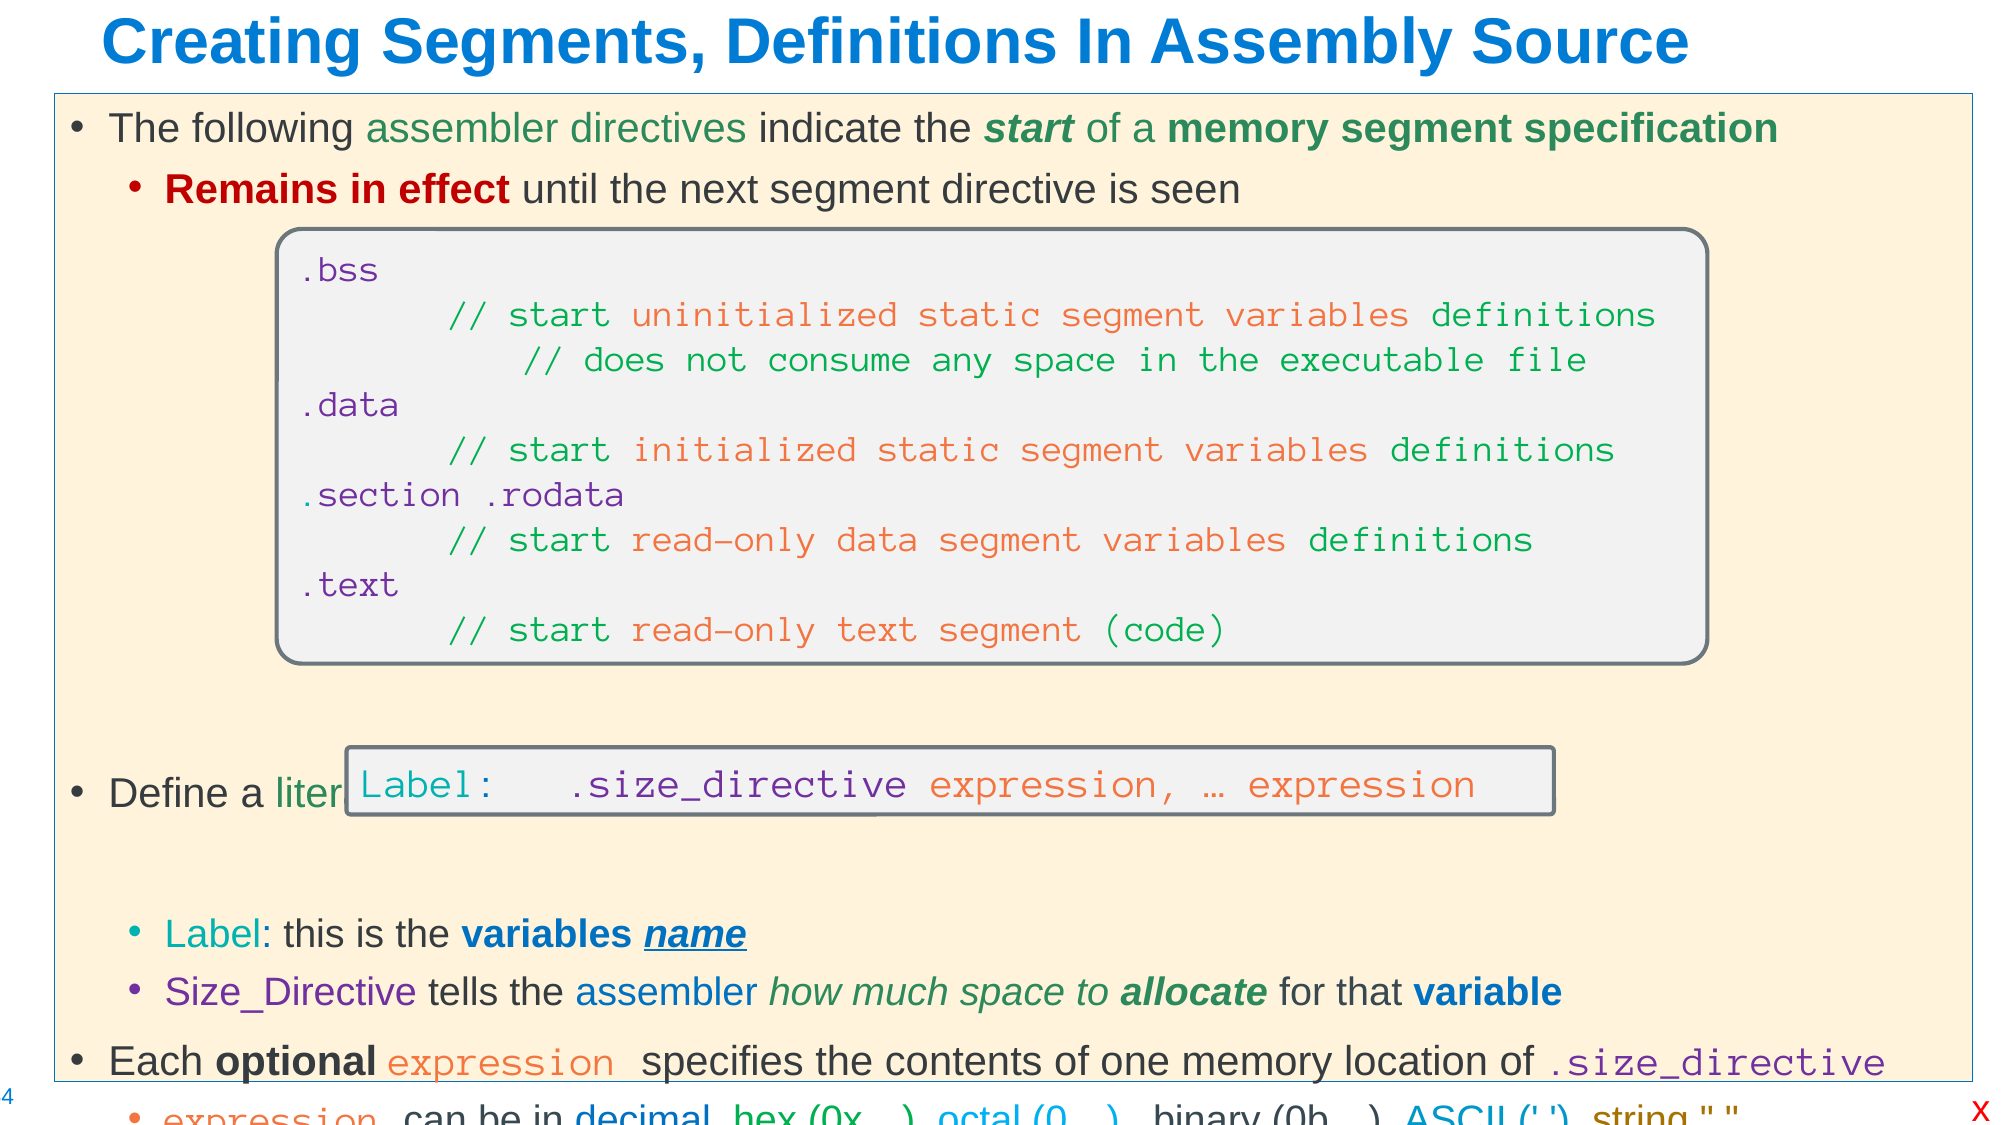

# Creating Segments, Definitions In Assembly Source
The following assembler directives indicate the start of a memory segment specification
Remains in effect until the next segment directive is seen

Define a literal, static variable or global variable in a segment

Label: this is the variables name
Size_Directive tells the assembler how much space to allocate for that variable
Each optional expression specifies the contents of one memory location of .size_directive
expression can be in decimal, hex (0x…), octal (0…),  binary (0b…), ASCII (' '), string " "
.bss
// start uninitialized static segment variables definitions
	// does not consume any space in the executable file
.data
	// start initialized static segment variables definitions
.section .rodata
	// start read-only data segment variables definitions
.text
	// start read-only text segment (code)
Label:   .size_directive expression, … expression
x